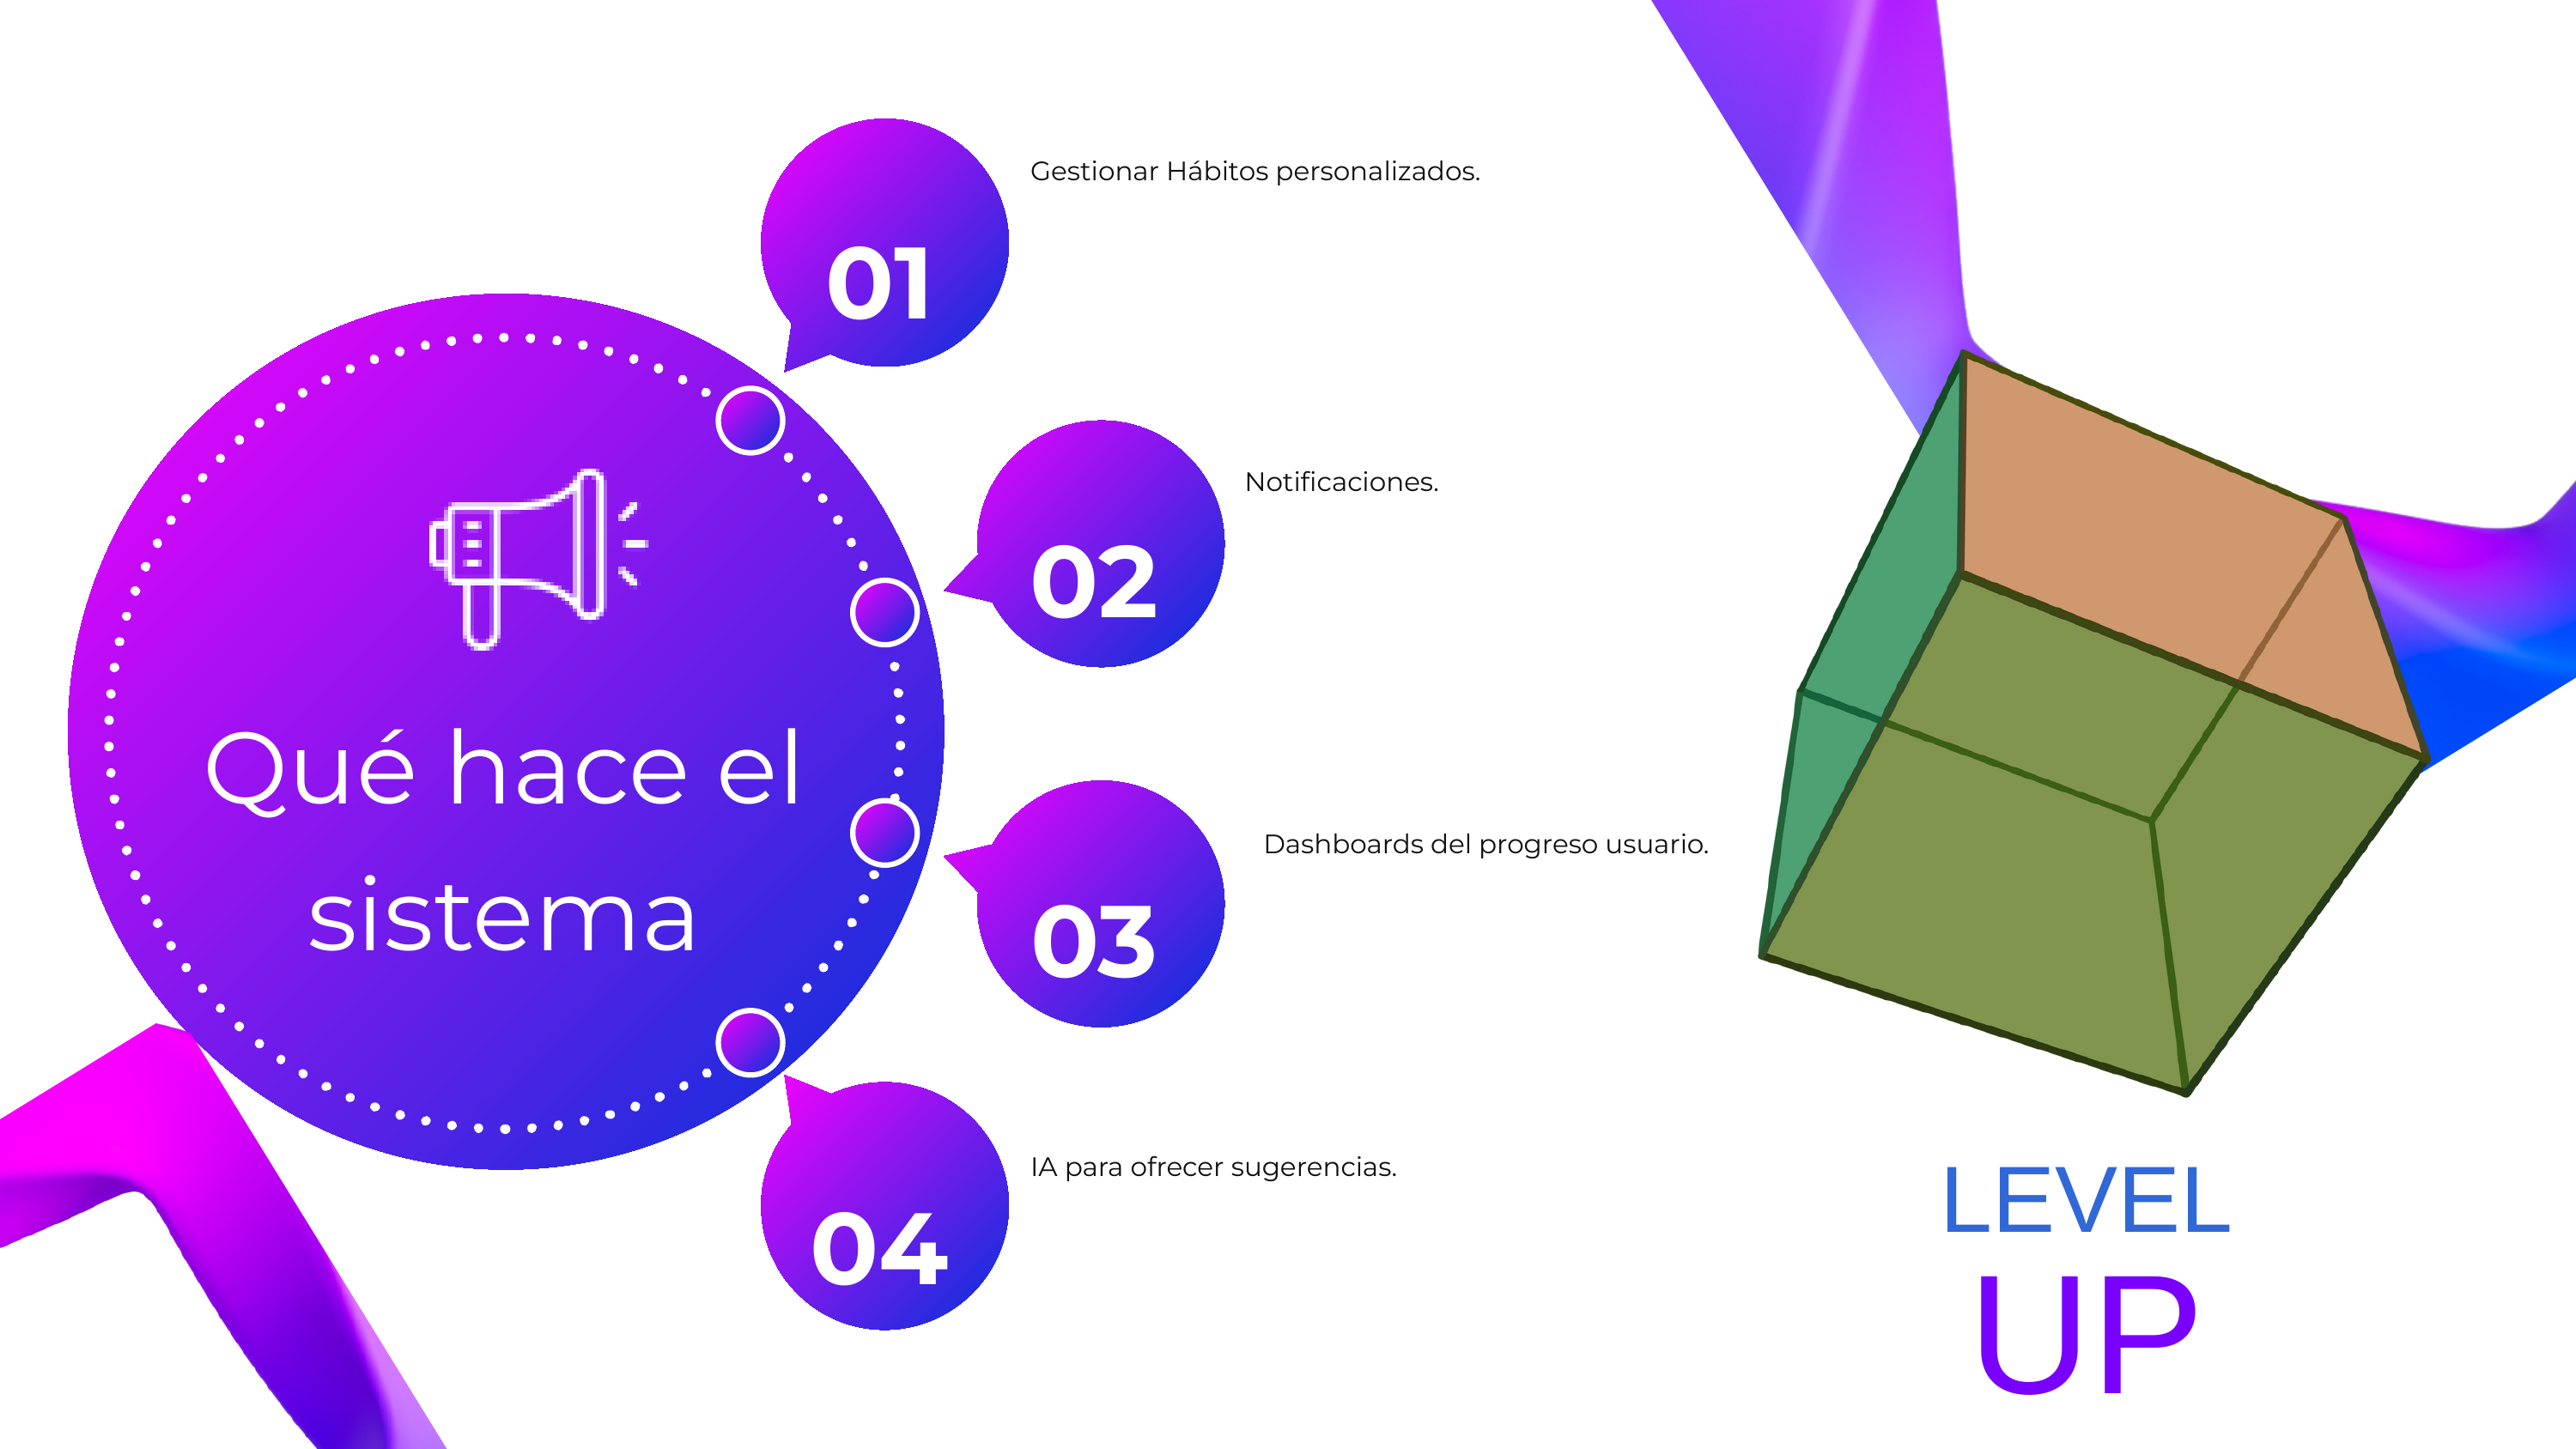

Gestionar Hábitos personalizados.
01

Notificaciones.
02

Qué hace el sistema

Dashboards del progreso usuario.
03

04
IA para ofrecer sugerencias.

LEVEL
UP